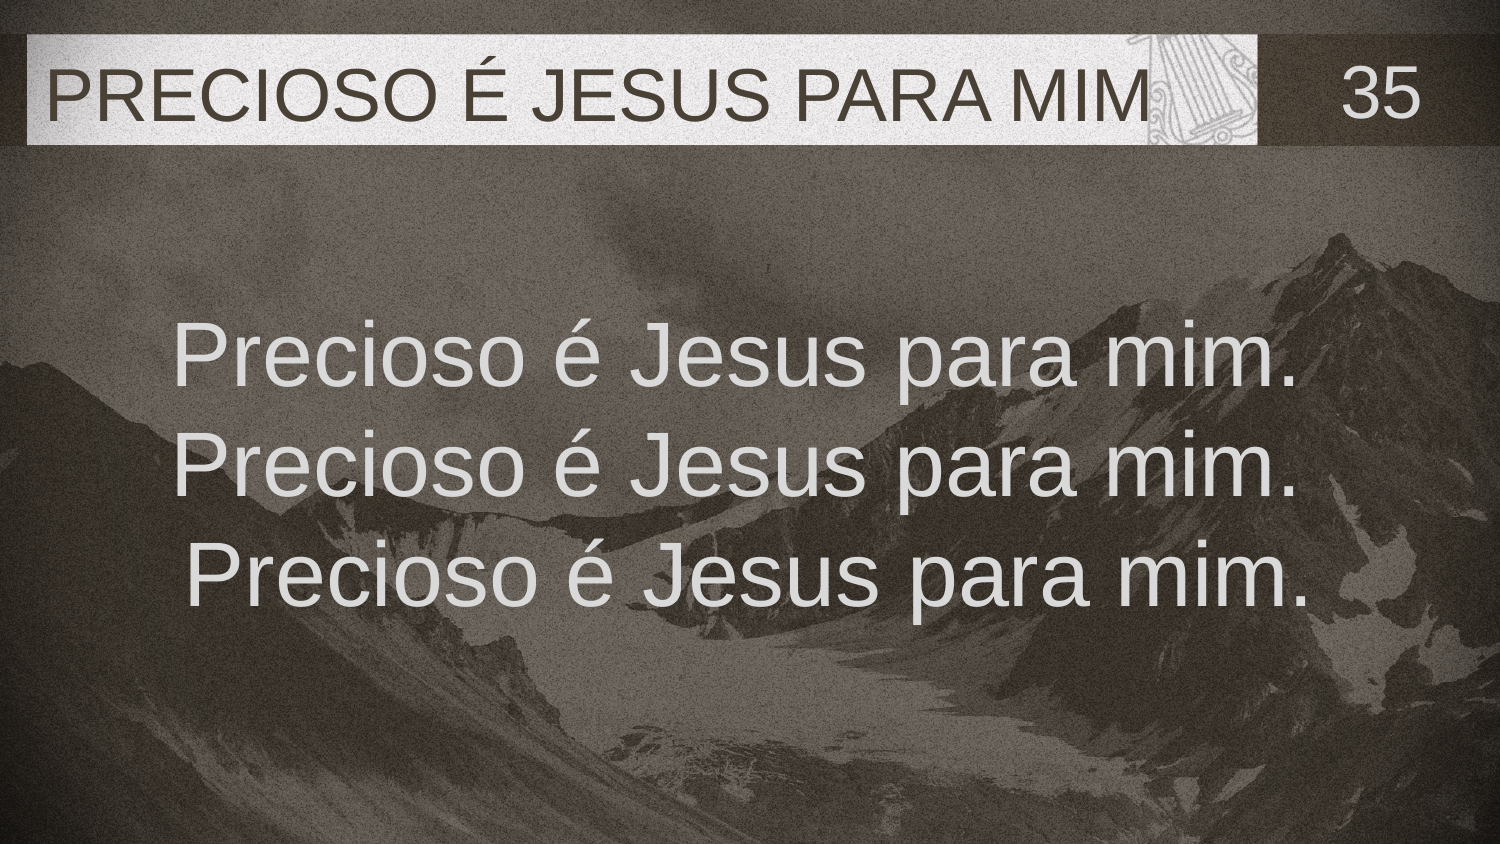

# PRECIOSO É JESUS PARA MIM
35
Precioso é Jesus para mim.
Precioso é Jesus para mim.
Precioso é Jesus para mim.